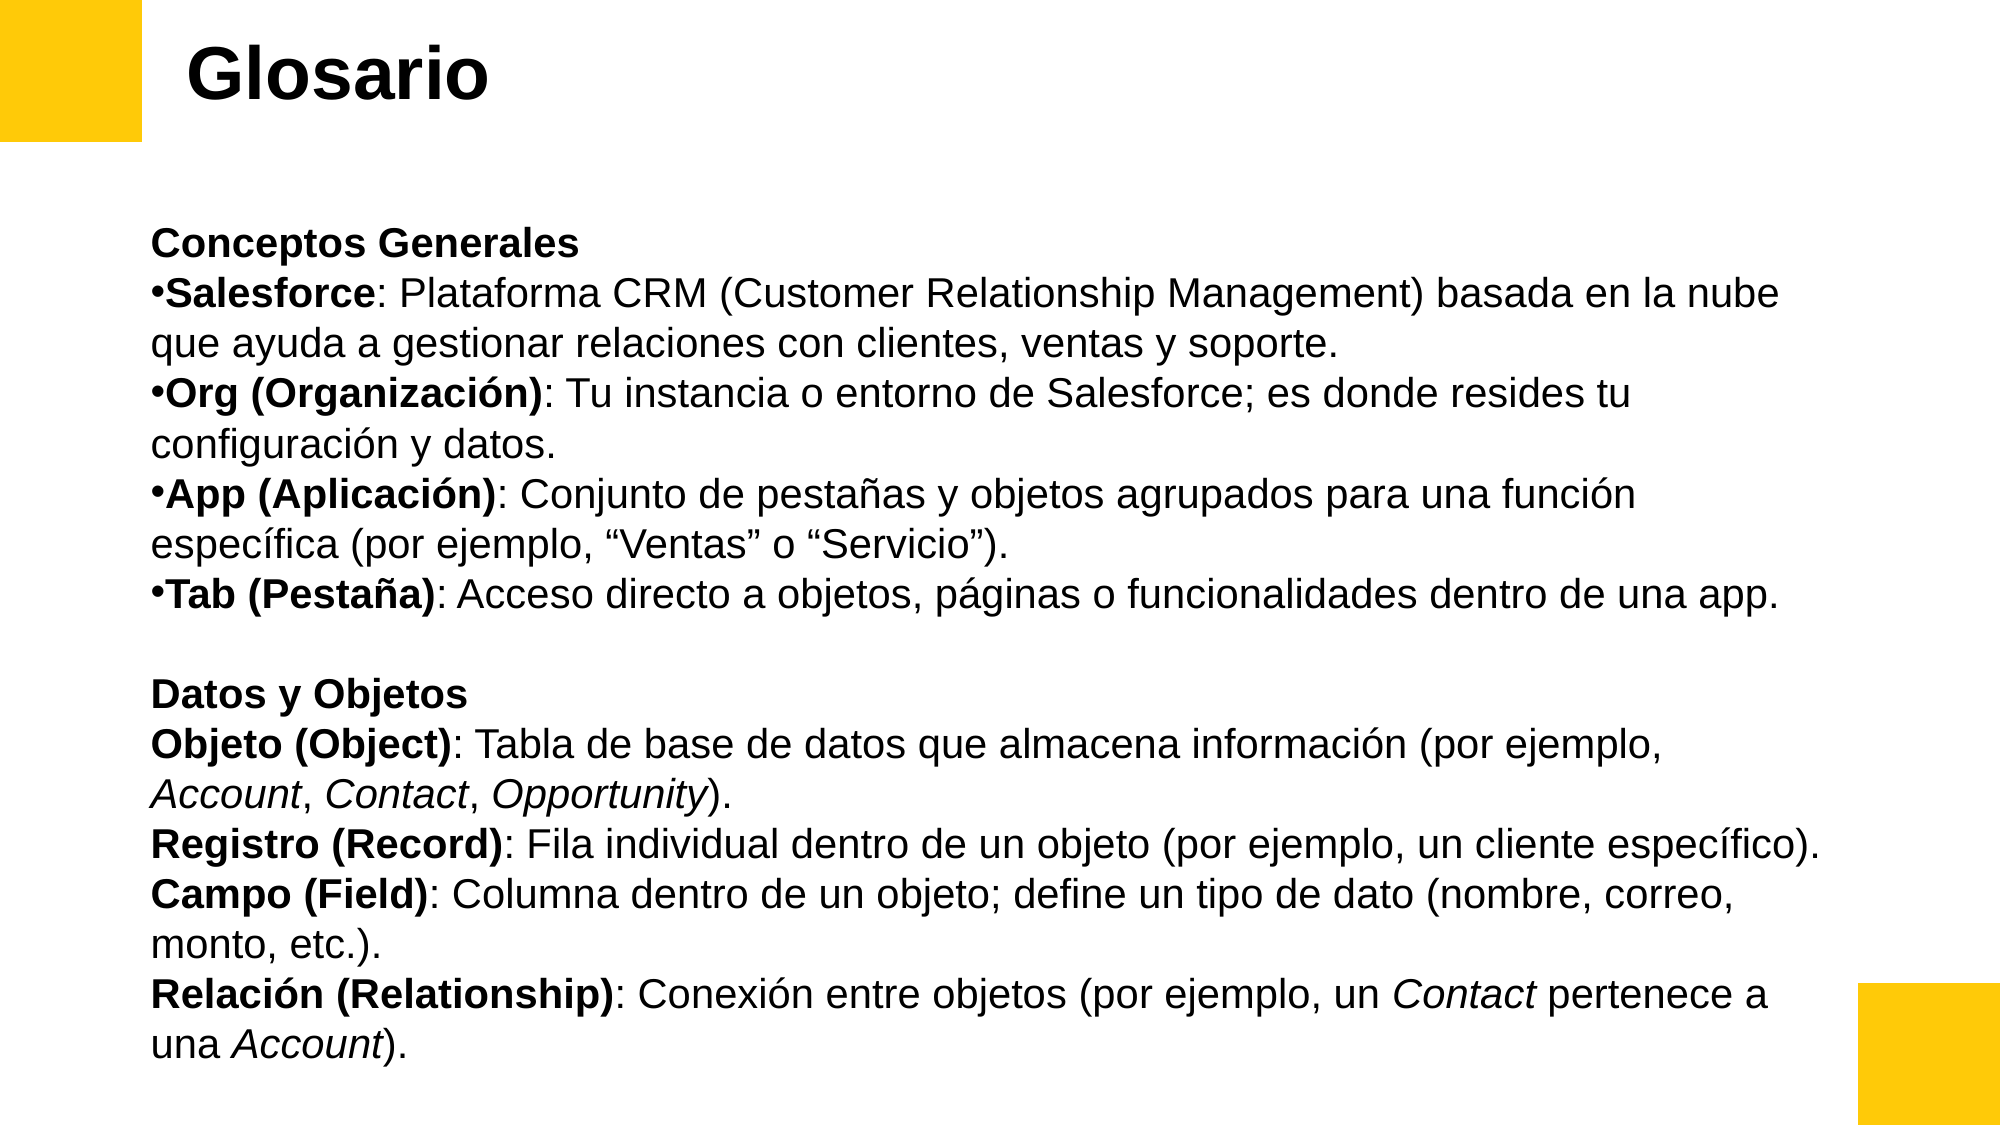

# Glosario
Conceptos Generales
Salesforce: Plataforma CRM (Customer Relationship Management) basada en la nube que ayuda a gestionar relaciones con clientes, ventas y soporte.
Org (Organización): Tu instancia o entorno de Salesforce; es donde resides tu configuración y datos.
App (Aplicación): Conjunto de pestañas y objetos agrupados para una función específica (por ejemplo, “Ventas” o “Servicio”).
Tab (Pestaña): Acceso directo a objetos, páginas o funcionalidades dentro de una app.

Datos y Objetos
Objeto (Object): Tabla de base de datos que almacena información (por ejemplo, Account, Contact, Opportunity).
Registro (Record): Fila individual dentro de un objeto (por ejemplo, un cliente específico).
Campo (Field): Columna dentro de un objeto; define un tipo de dato (nombre, correo, monto, etc.).
Relación (Relationship): Conexión entre objetos (por ejemplo, un Contact pertenece a una Account).